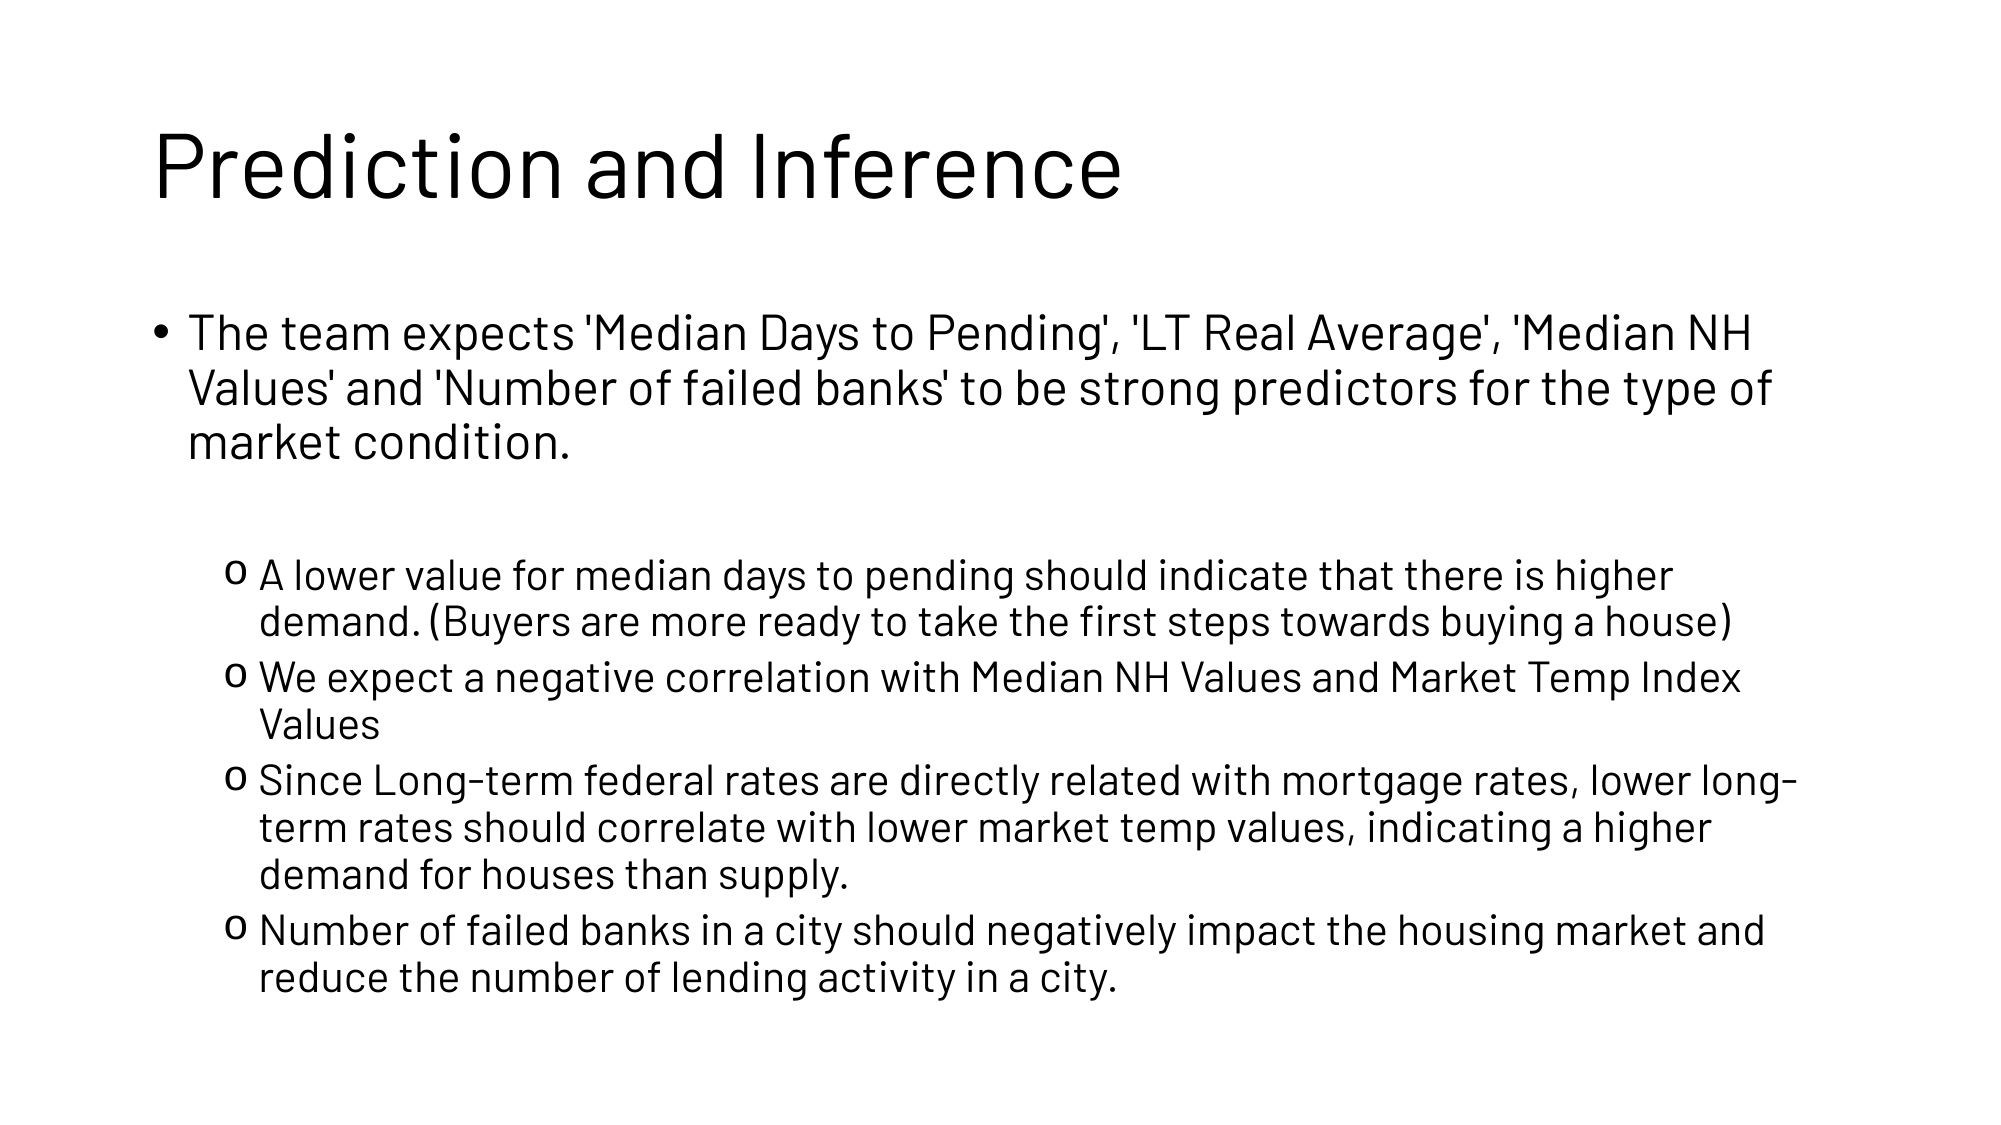

# Prediction and Inference
The team expects 'Median Days to Pending', 'LT Real Average', 'Median NH Values' and 'Number of failed banks' to be strong predictors for the type of market condition.

A lower value for median days to pending should indicate that there is higher demand. (Buyers are more ready to take the first steps towards buying a house)
We expect a negative correlation with Median NH Values and Market Temp Index Values
Since Long-term federal rates are directly related with mortgage rates, lower long-term rates should correlate with lower market temp values, indicating a higher demand for houses than supply.
Number of failed banks in a city should negatively impact the housing market and reduce the number of lending activity in a city.